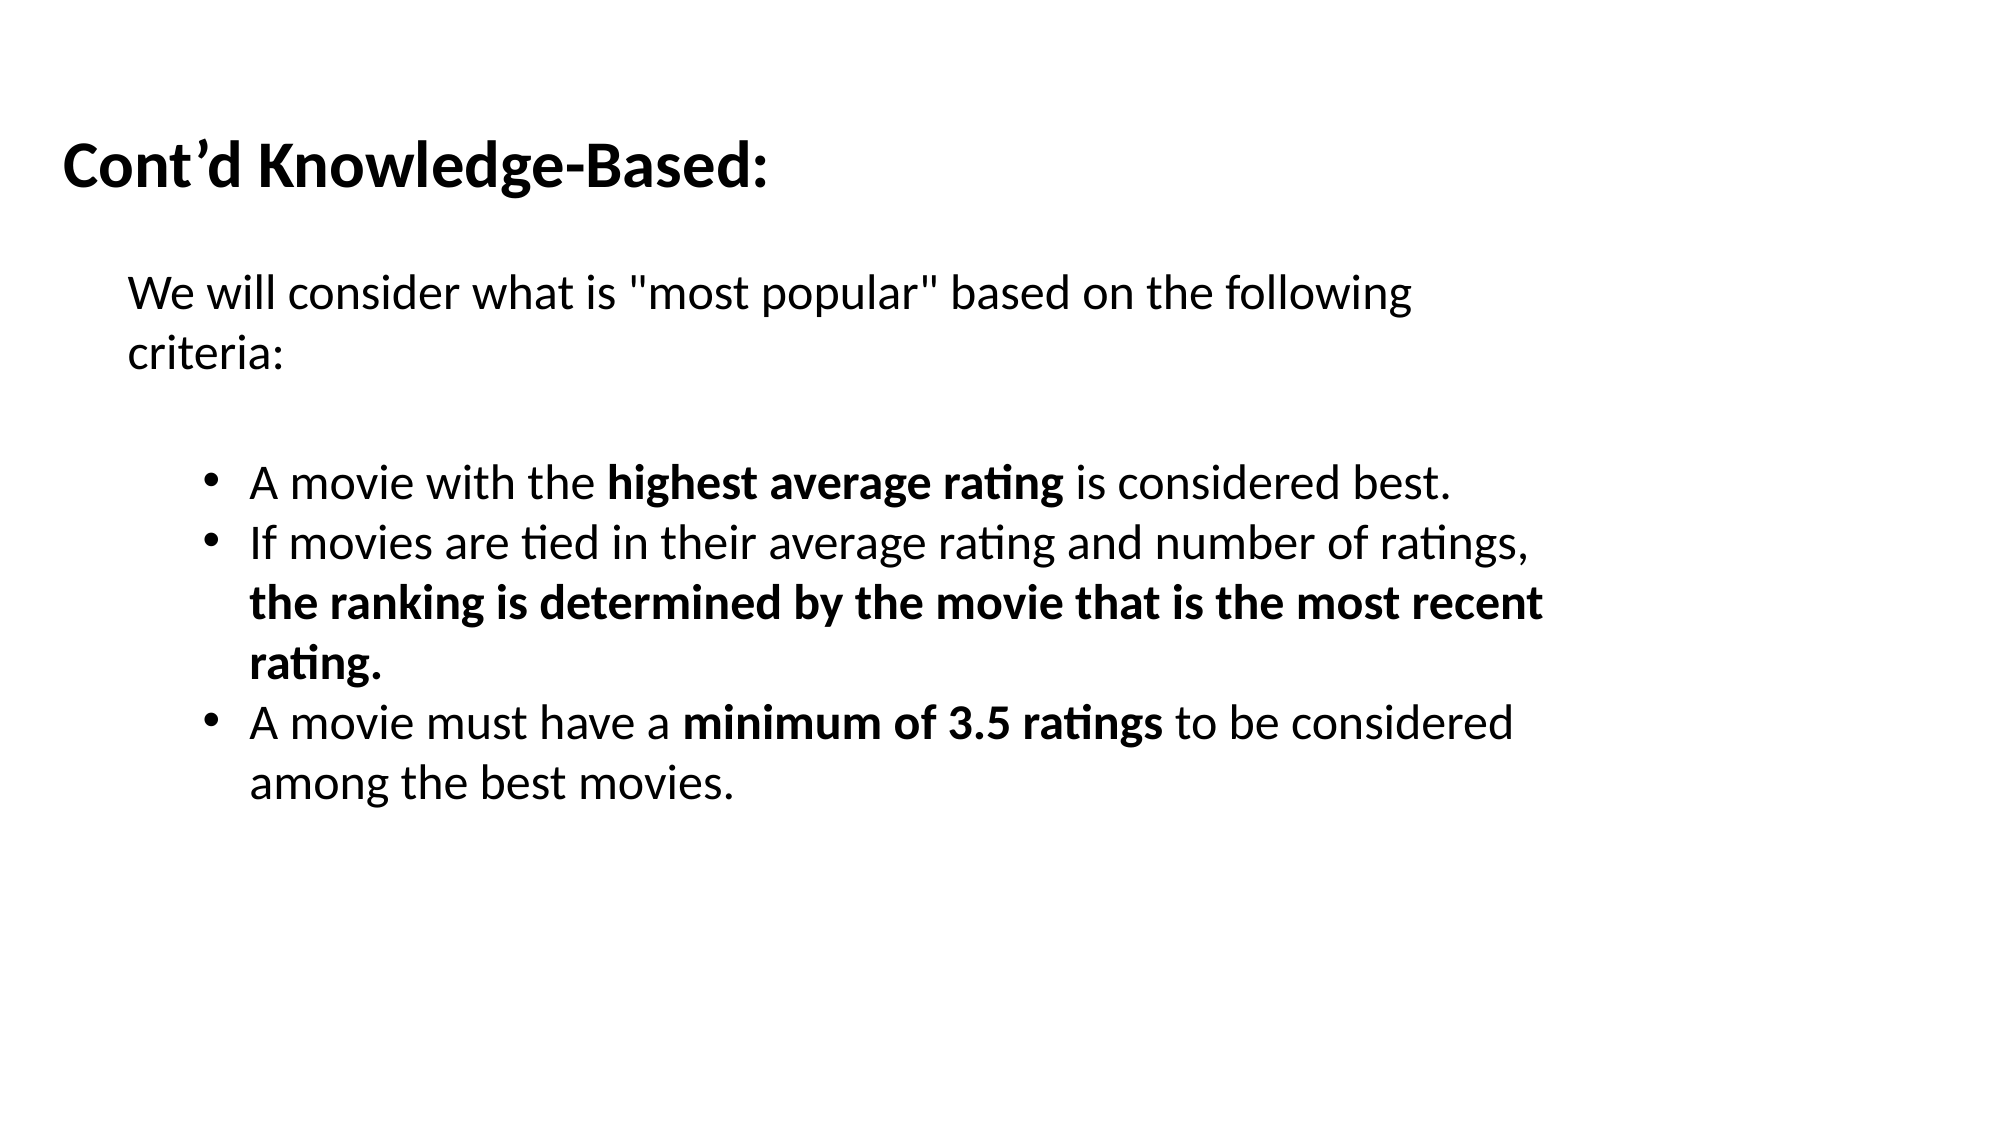

Cont’d Knowledge-Based:
We will consider what is "most popular" based on the following criteria:

A movie with the highest average rating is considered best.
If movies are tied in their average rating and number of ratings, the ranking is determined by the movie that is the most recent rating.
A movie must have a minimum of 3.5 ratings to be considered among the best movies.